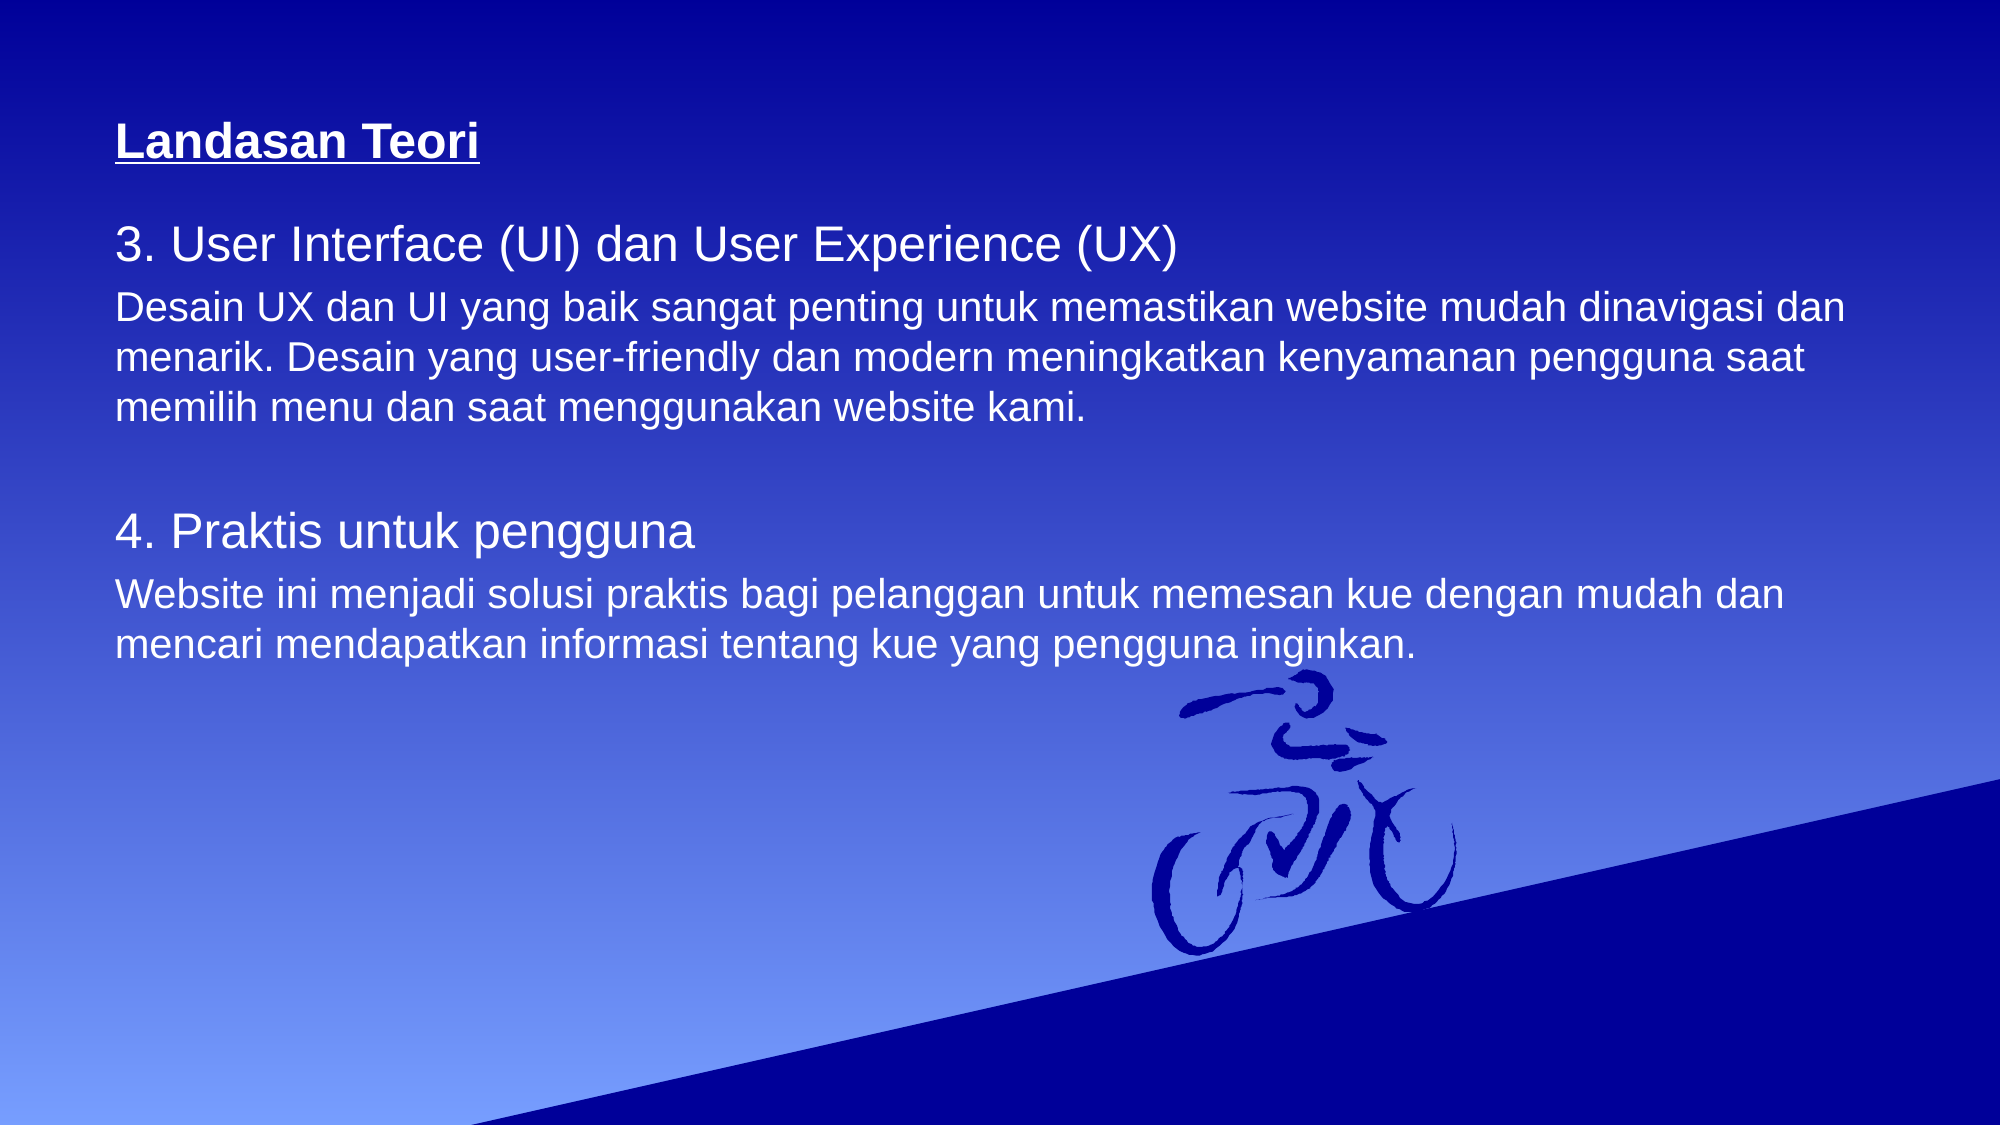

# Landasan Teori
3. User Interface (UI) dan User Experience (UX)
Desain UX dan UI yang baik sangat penting untuk memastikan website mudah dinavigasi dan menarik. Desain yang user-friendly dan modern meningkatkan kenyamanan pengguna saat memilih menu dan saat menggunakan website kami.

4. Praktis untuk pengguna
Website ini menjadi solusi praktis bagi pelanggan untuk memesan kue dengan mudah dan mencari mendapatkan informasi tentang kue yang pengguna inginkan.